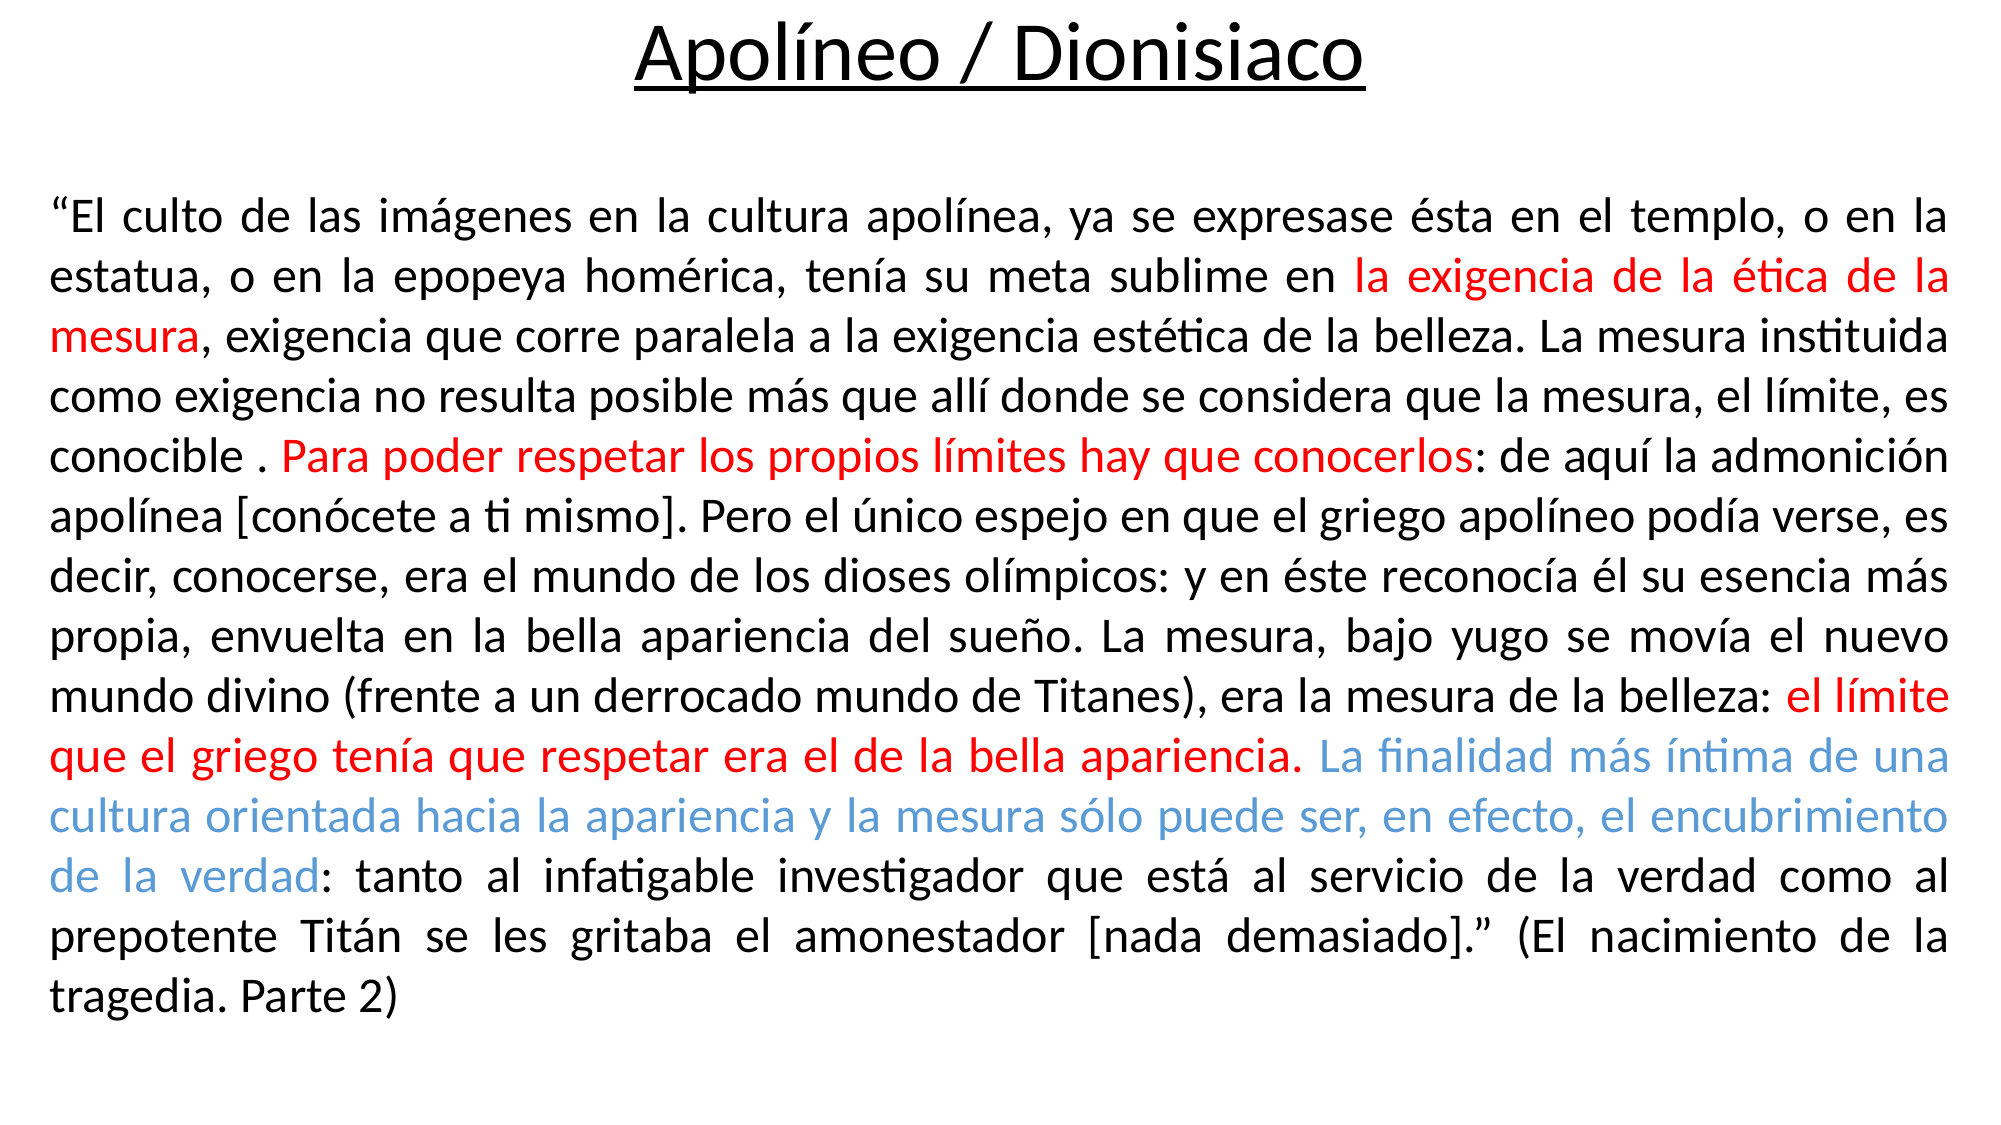

# Apolíneo / Dionisiaco
“El culto de las imágenes en la cultura apolínea, ya se expresase ésta en el templo, o en la estatua, o en la epopeya homérica, tenía su meta sublime en la exigencia de la ética de la mesura, exigencia que corre paralela a la exigencia estética de la belleza. La mesura instituida como exigencia no resulta posible más que allí donde se considera que la mesura, el límite, es conocible . Para poder respetar los propios límites hay que conocerlos: de aquí la admonición apolínea [conócete a ti mismo]. Pero el único espejo en que el griego apolíneo podía verse, es decir, conocerse, era el mundo de los dioses olímpicos: y en éste reconocía él su esencia más propia, envuelta en la bella apariencia del sueño. La mesura, bajo yugo se movía el nuevo mundo divino (frente a un derrocado mundo de Titanes), era la mesura de la belleza: el límite que el griego tenía que respetar era el de la bella apariencia. La finalidad más íntima de una cultura orientada hacia la apariencia y la mesura sólo puede ser, en efecto, el encubrimiento de la verdad: tanto al infatigable investigador que está al servicio de la verdad como al prepotente Titán se les gritaba el amonestador [nada demasiado].” (El nacimiento de la tragedia. Parte 2)